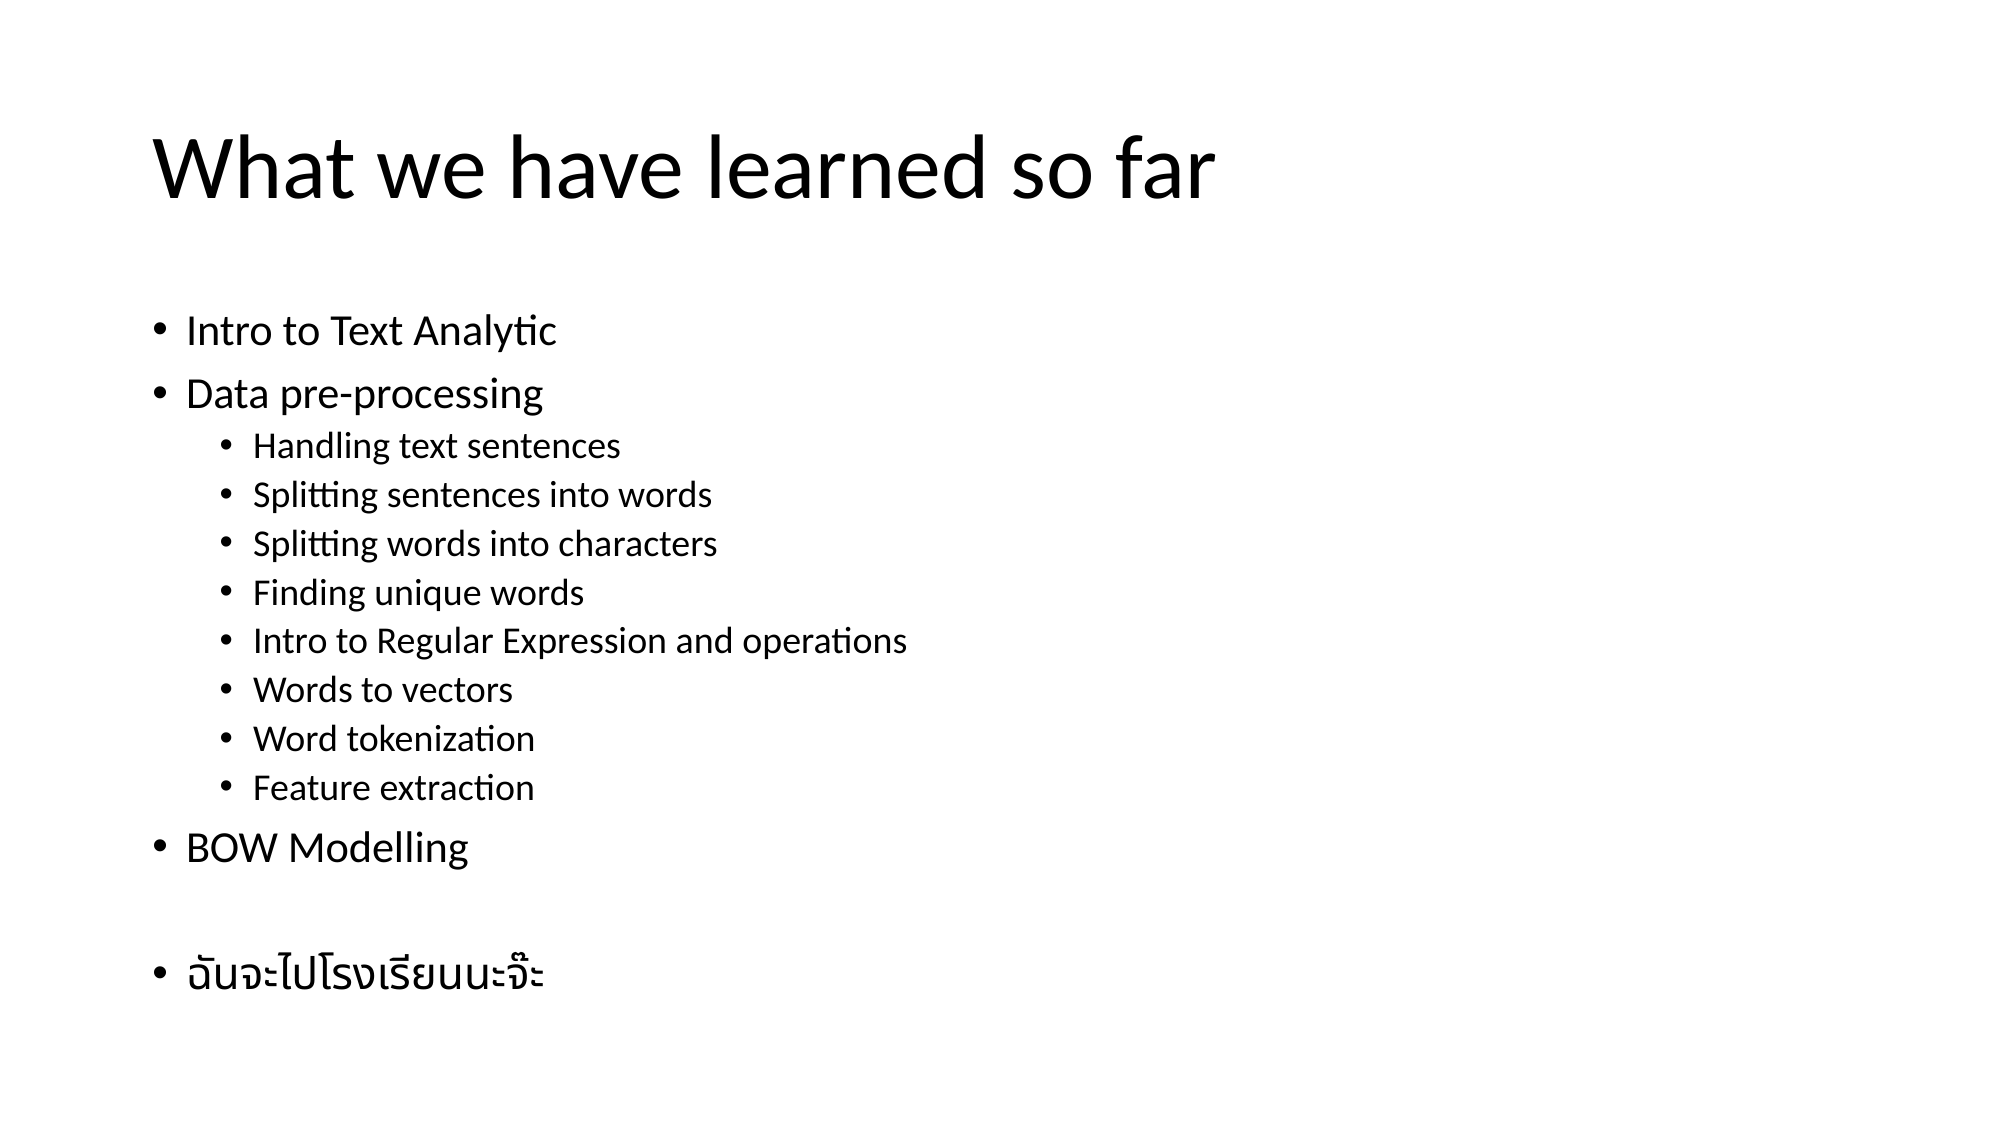

# What we have learned so far
Intro to Text Analytic
Data pre-processing
Handling text sentences
Splitting sentences into words
Splitting words into characters
Finding unique words
Intro to Regular Expression and operations
Words to vectors
Word tokenization
Feature extraction
BOW Modelling

ฉันจะไปโรงเรียนนะจ๊ะ